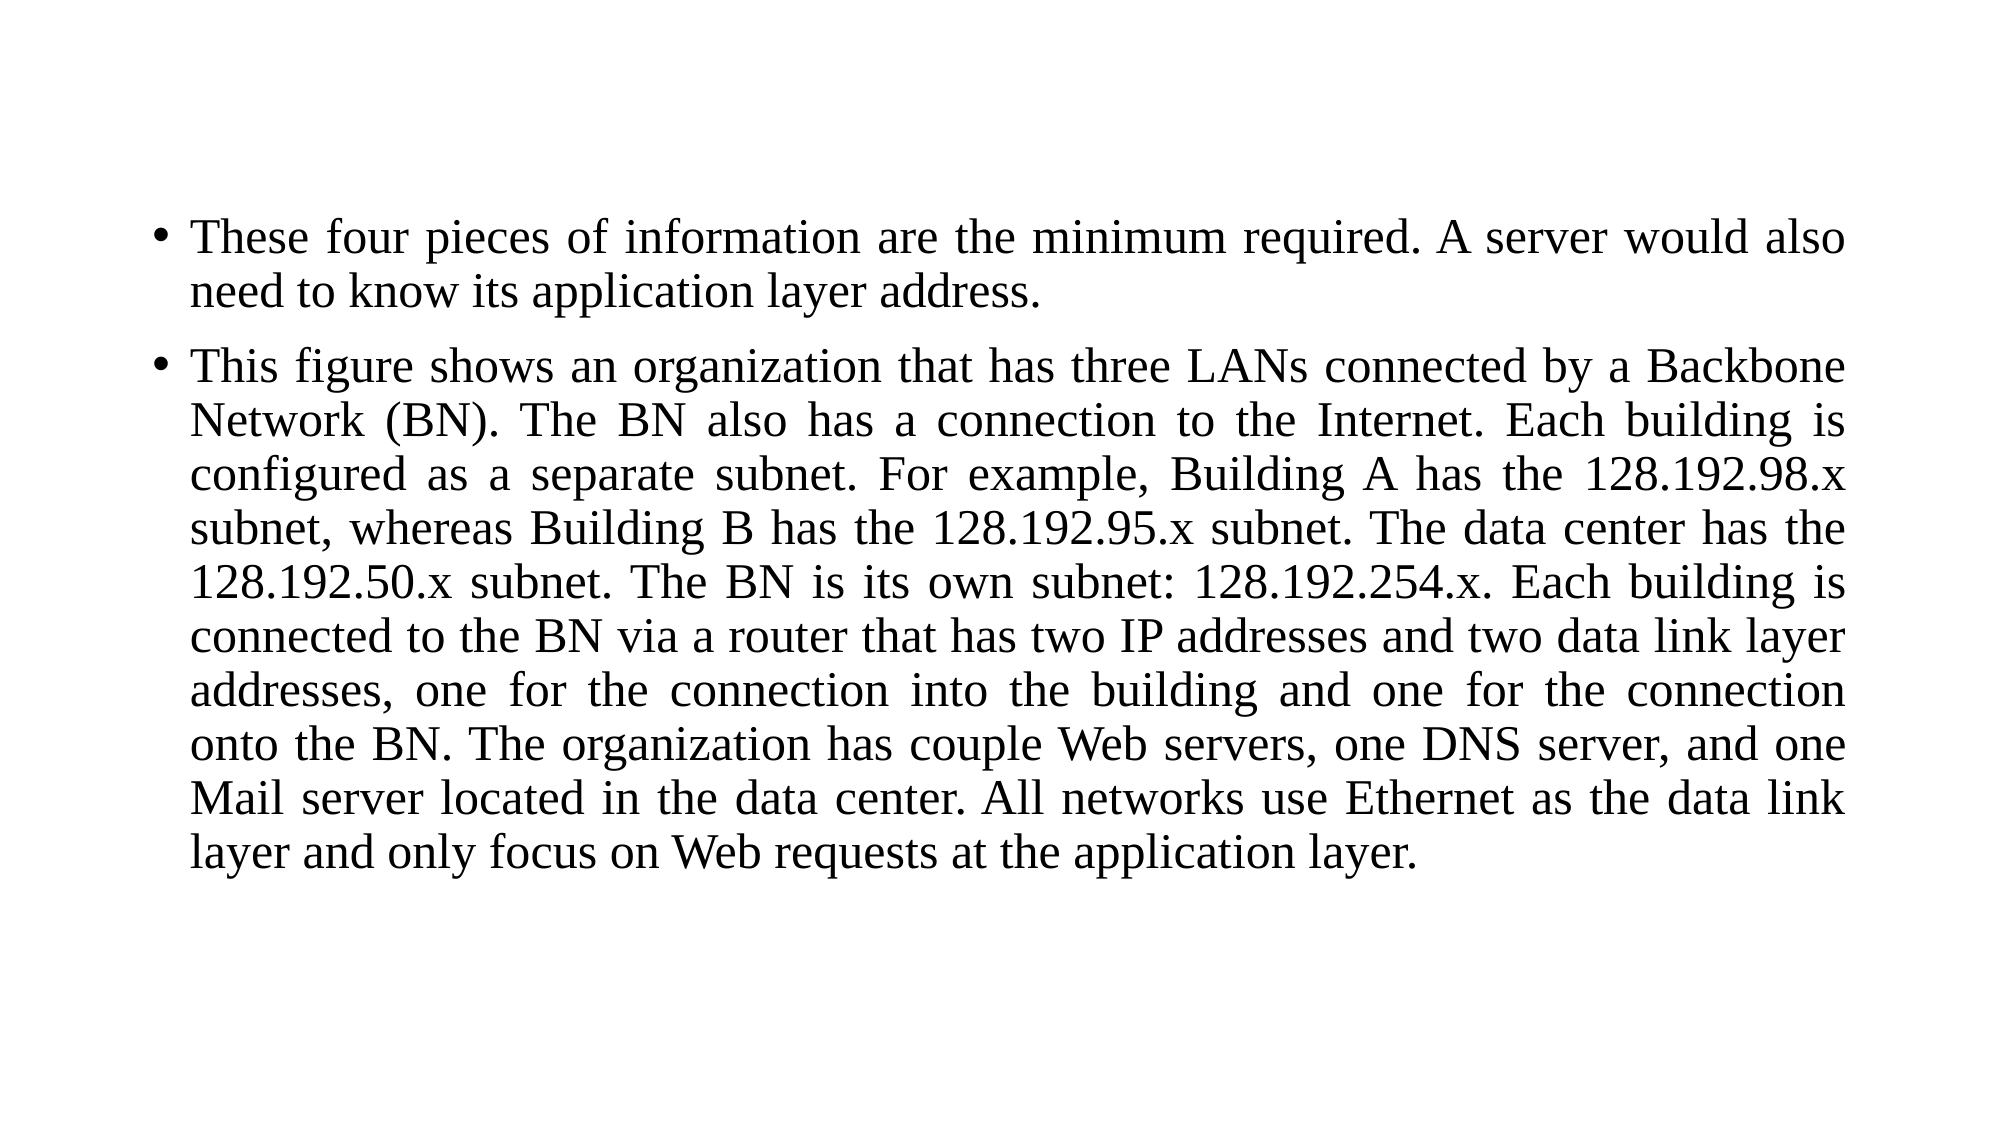

#
These four pieces of information are the minimum required. A server would also need to know its application layer address.
This figure shows an organization that has three LANs connected by a Backbone Network (BN). The BN also has a connection to the Internet. Each building is configured as a separate subnet. For example, Building A has the 128.192.98.x subnet, whereas Building B has the 128.192.95.x subnet. The data center has the 128.192.50.x subnet. The BN is its own subnet: 128.192.254.x. Each building is connected to the BN via a router that has two IP addresses and two data link layer addresses, one for the connection into the building and one for the connection onto the BN. The organization has couple Web servers, one DNS server, and one Mail server located in the data center. All networks use Ethernet as the data link layer and only focus on Web requests at the application layer.